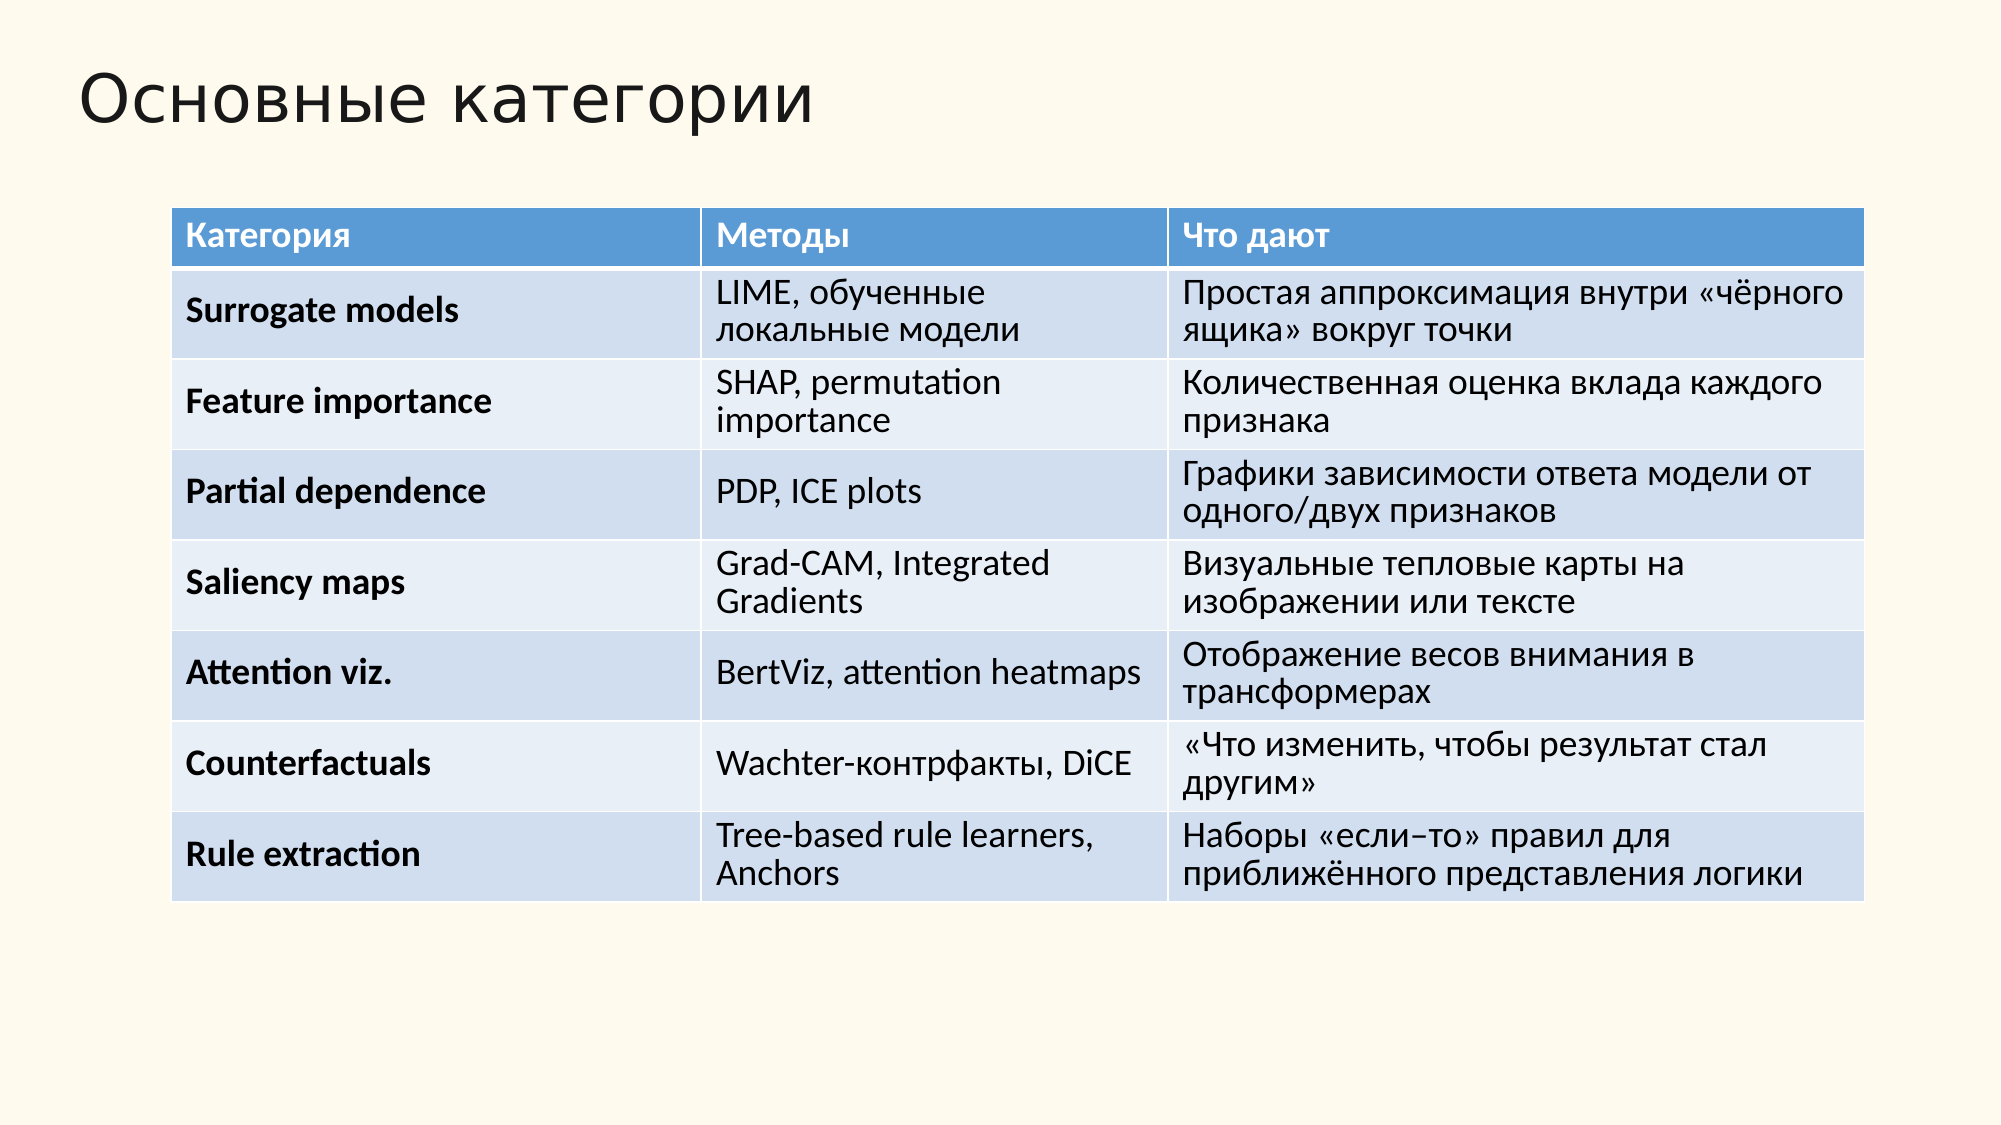

# Основные категории
| Категория | Методы | Что дают |
| --- | --- | --- |
| Surrogate models | LIME, обученные локальные модели | Простая аппроксимация внутри «чёрного ящика» вокруг точки |
| Feature importance | SHAP, permutation importance | Количественная оценка вклада каждого признака |
| Partial dependence | PDP, ICE plots | Графики зависимости ответа модели от одного/двух признаков |
| Saliency maps | Grad-CAM, Integrated Gradients | Визуальные тепловые карты на изображении или тексте |
| Attention viz. | BertViz, attention heatmaps | Отображение весов внимания в трансформерах |
| Counterfactuals | Wachter-контрфакты, DiCE | «Что изменить, чтобы результат стал другим» |
| Rule extraction | Tree-based rule learners, Anchors | Наборы «если–то» правил для приближённого представления логики |